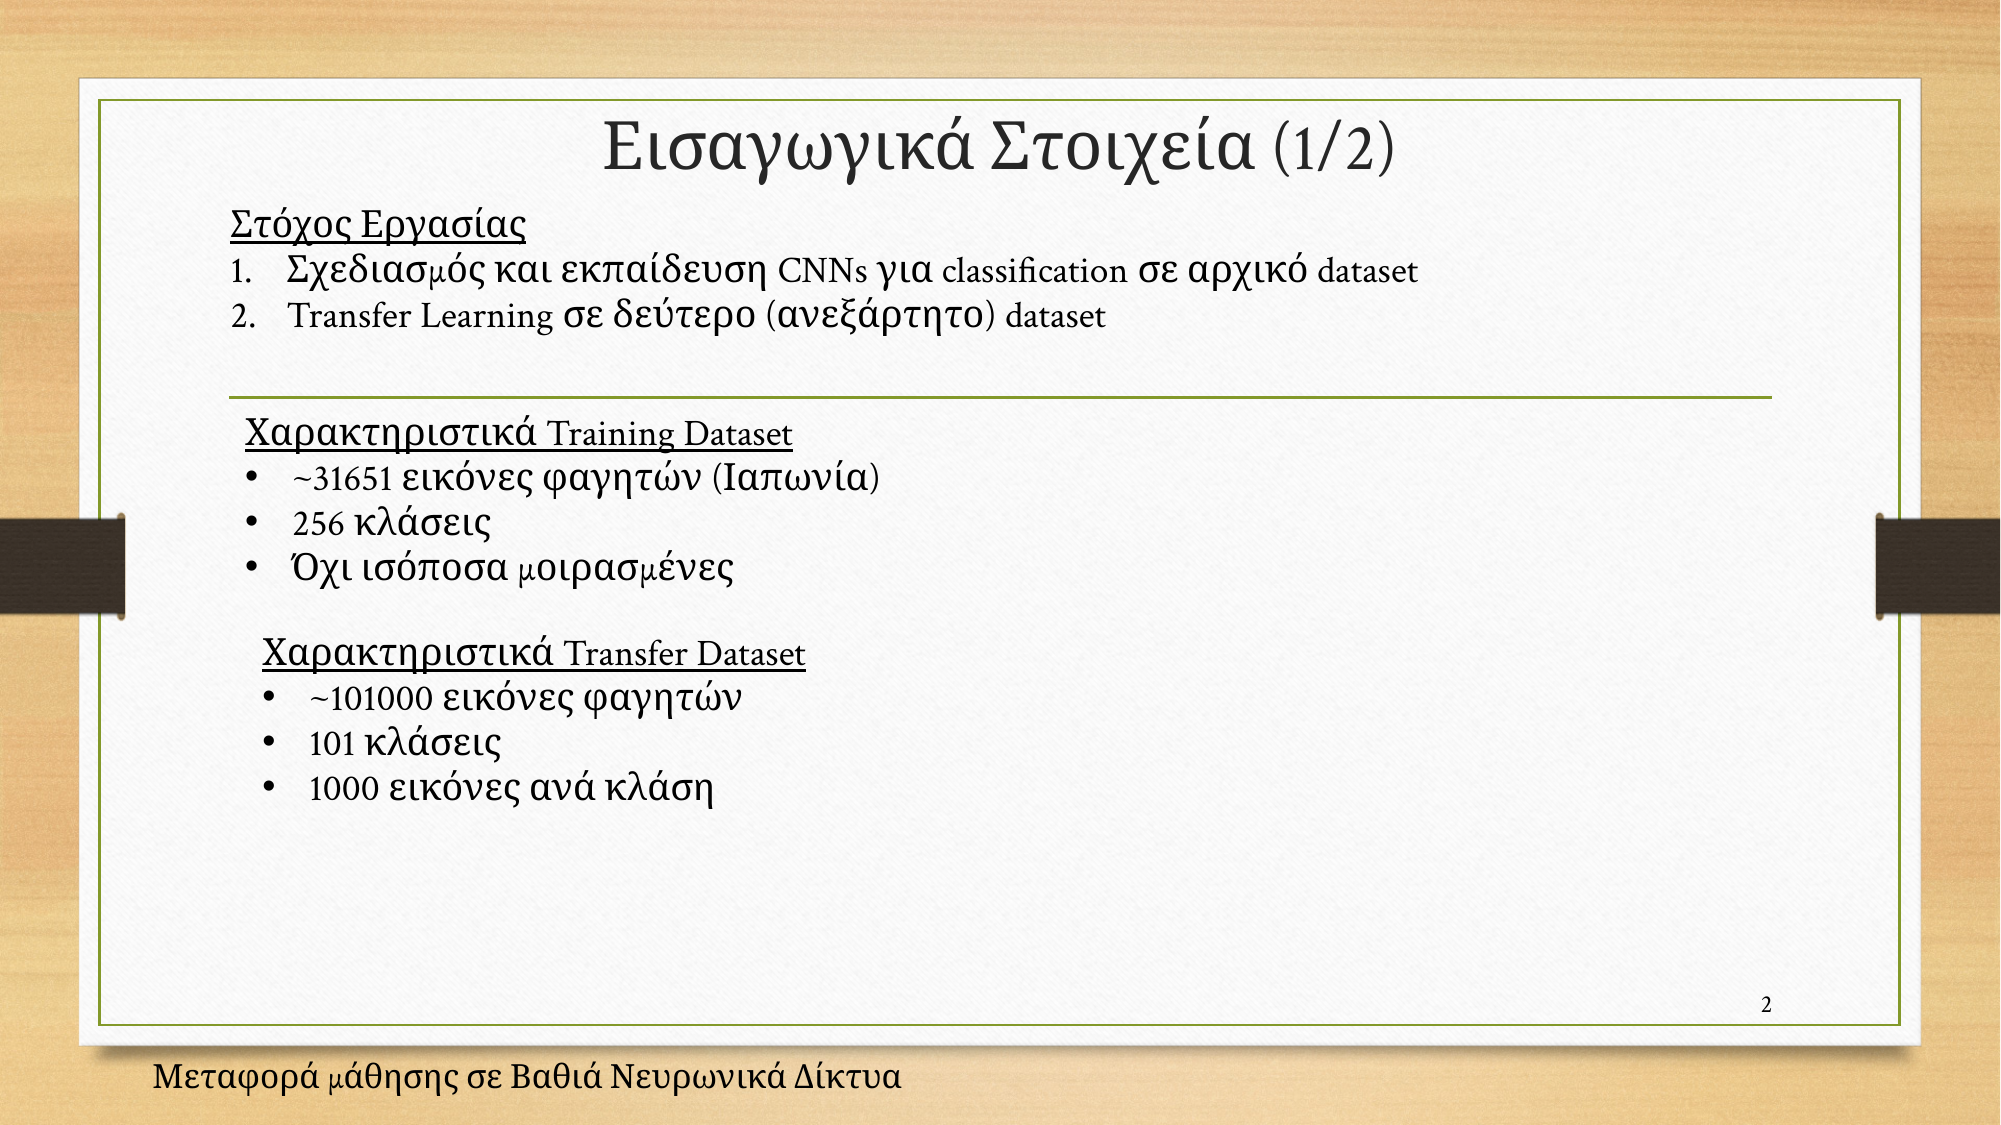

# Εισαγωγικά Στοιχεία (1/2)
Στόχος Εργασίας
Σχεδιασμός και εκπαίδευση CNNs για classification σε αρχικό dataset
Transfer Learning σε δεύτερο (ανεξάρτητο) dataset
Χαρακτηριστικά Training Dataset
~31651 εικόνες φαγητών (Ιαπωνία)
256 κλάσεις
Όχι ισόποσα μοιρασμένες
Χαρακτηριστικά Transfer Dataset
~101000 εικόνες φαγητών
101 κλάσεις
1000 εικόνες ανά κλάση
2
Μεταφορά μάθησης σε Βαθιά Νευρωνικά Δίκτυα